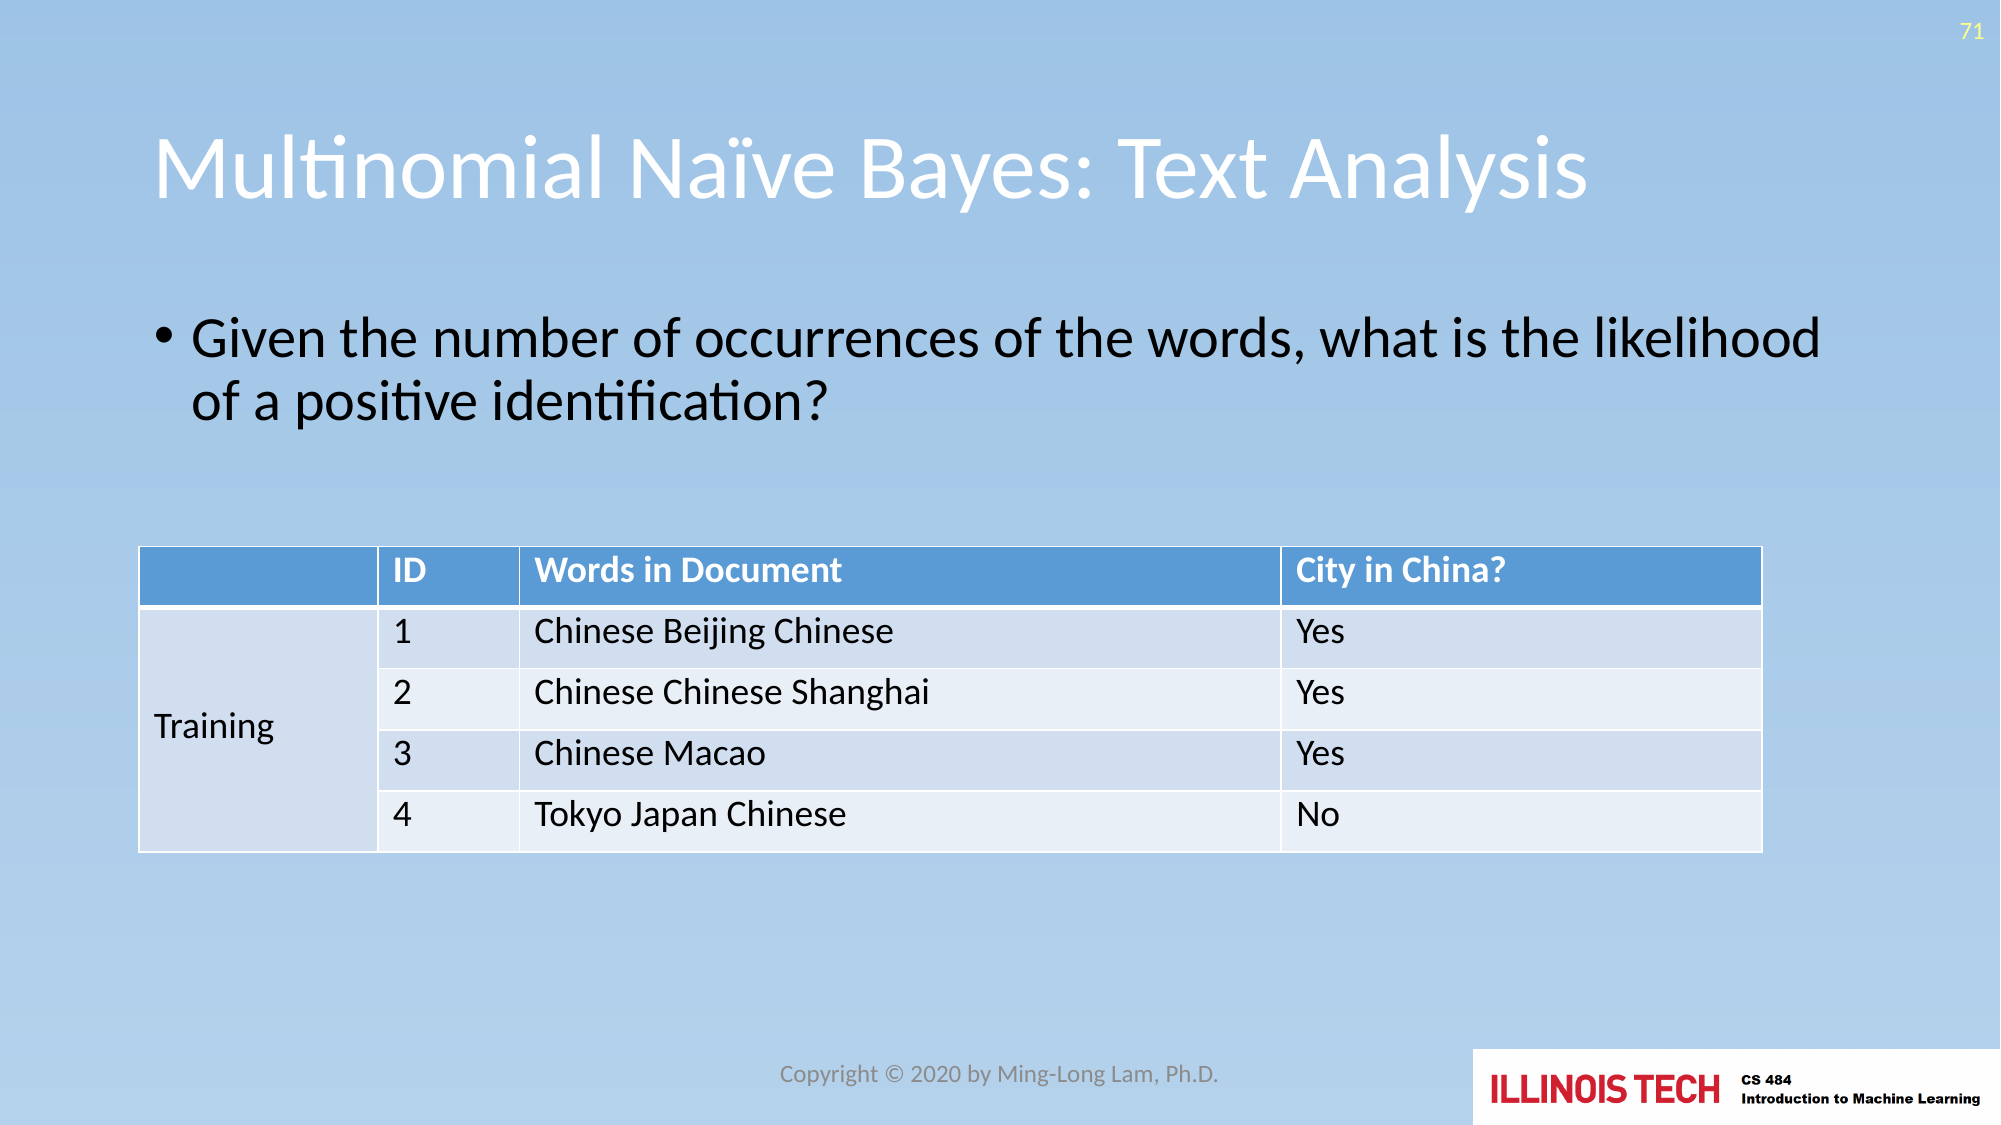

71
# Multinomial Naïve Bayes: Text Analysis
Given the number of occurrences of the words, what is the likelihood of a positive identification?

|  | ID | Words in Document | City in China? |
| --- | --- | --- | --- |
| Training | 1 | Chinese Beijing Chinese | Yes |
|  | 2 | Chinese Chinese Shanghai | Yes |
|  | 3 | Chinese Macao | Yes |
|  | 4 | Tokyo Japan Chinese | No |
Copyright © 2020 by Ming-Long Lam, Ph.D.